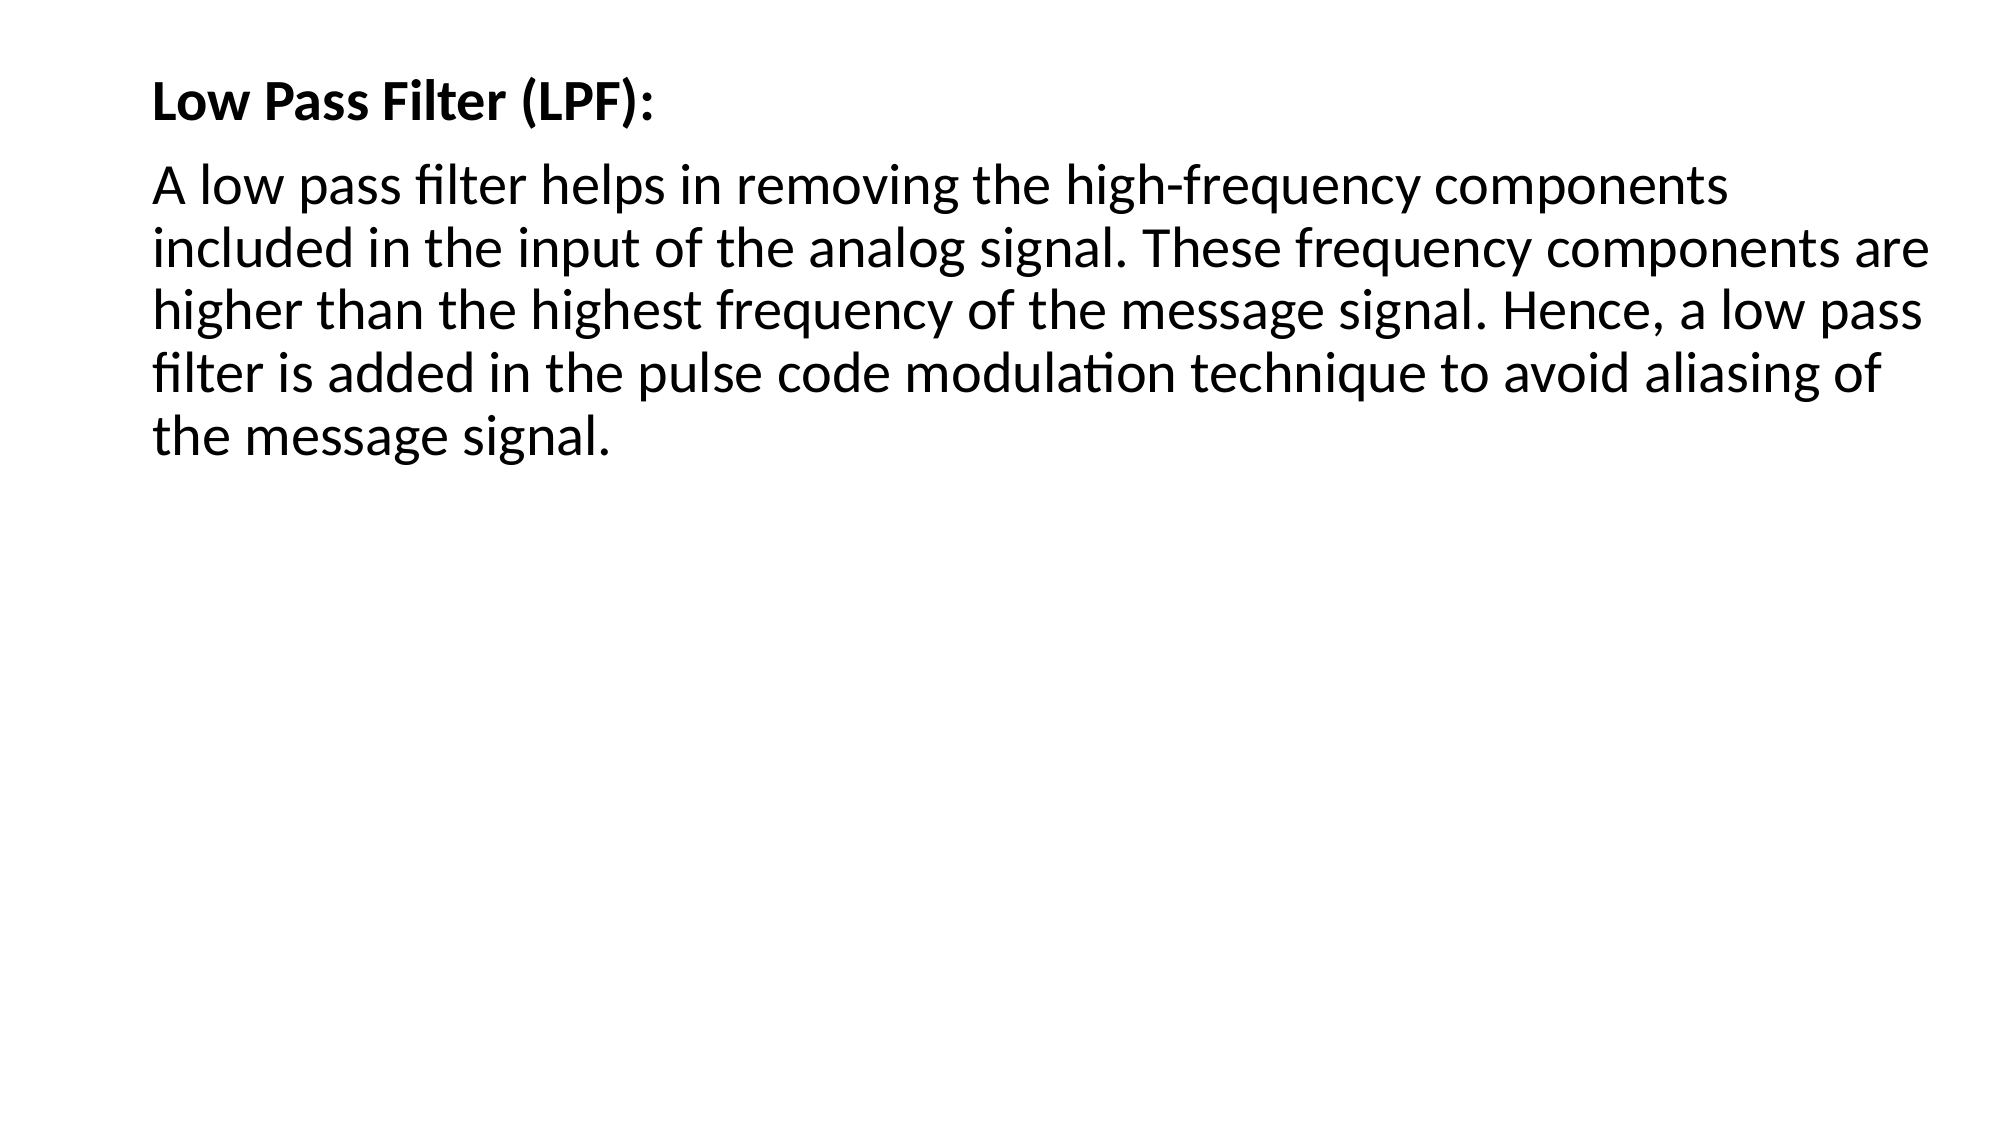

Low Pass Filter (LPF):
A low pass filter helps in removing the high-frequency components included in the input of the analog signal. These frequency components are higher than the highest frequency of the message signal. Hence, a low pass filter is added in the pulse code modulation technique to avoid aliasing of the message signal.